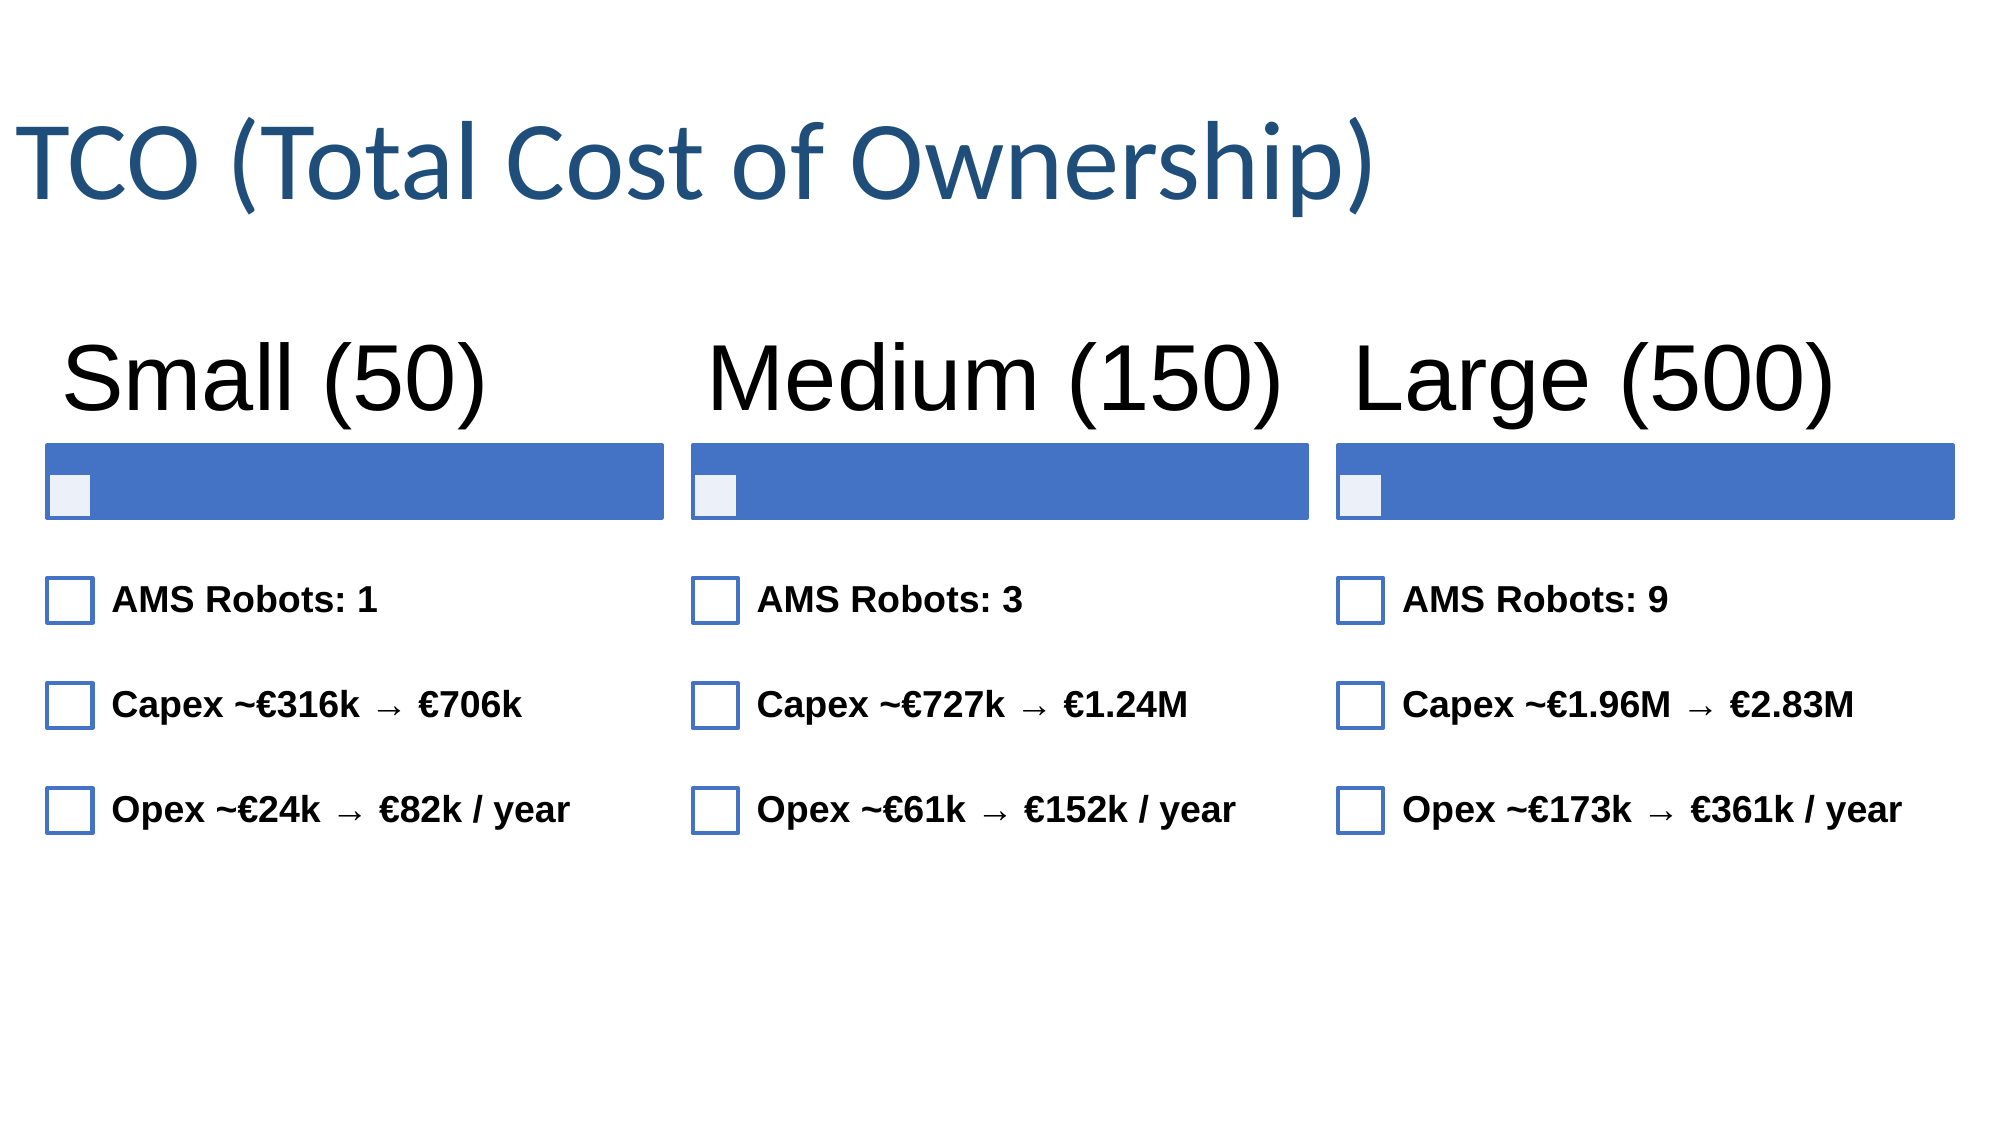

TCO (Total Cost of Ownership)
Small (50)
AMS Robots: 1
Capex ~€316k → €706k
Opex ~€24k → €82k / year
Medium (150)
AMS Robots: 3
Capex ~€727k → €1.24M
Opex ~€61k → €152k / year
Large (500)
AMS Robots: 9
Capex ~€1.96M → €2.83M
Opex ~€173k → €361k / year